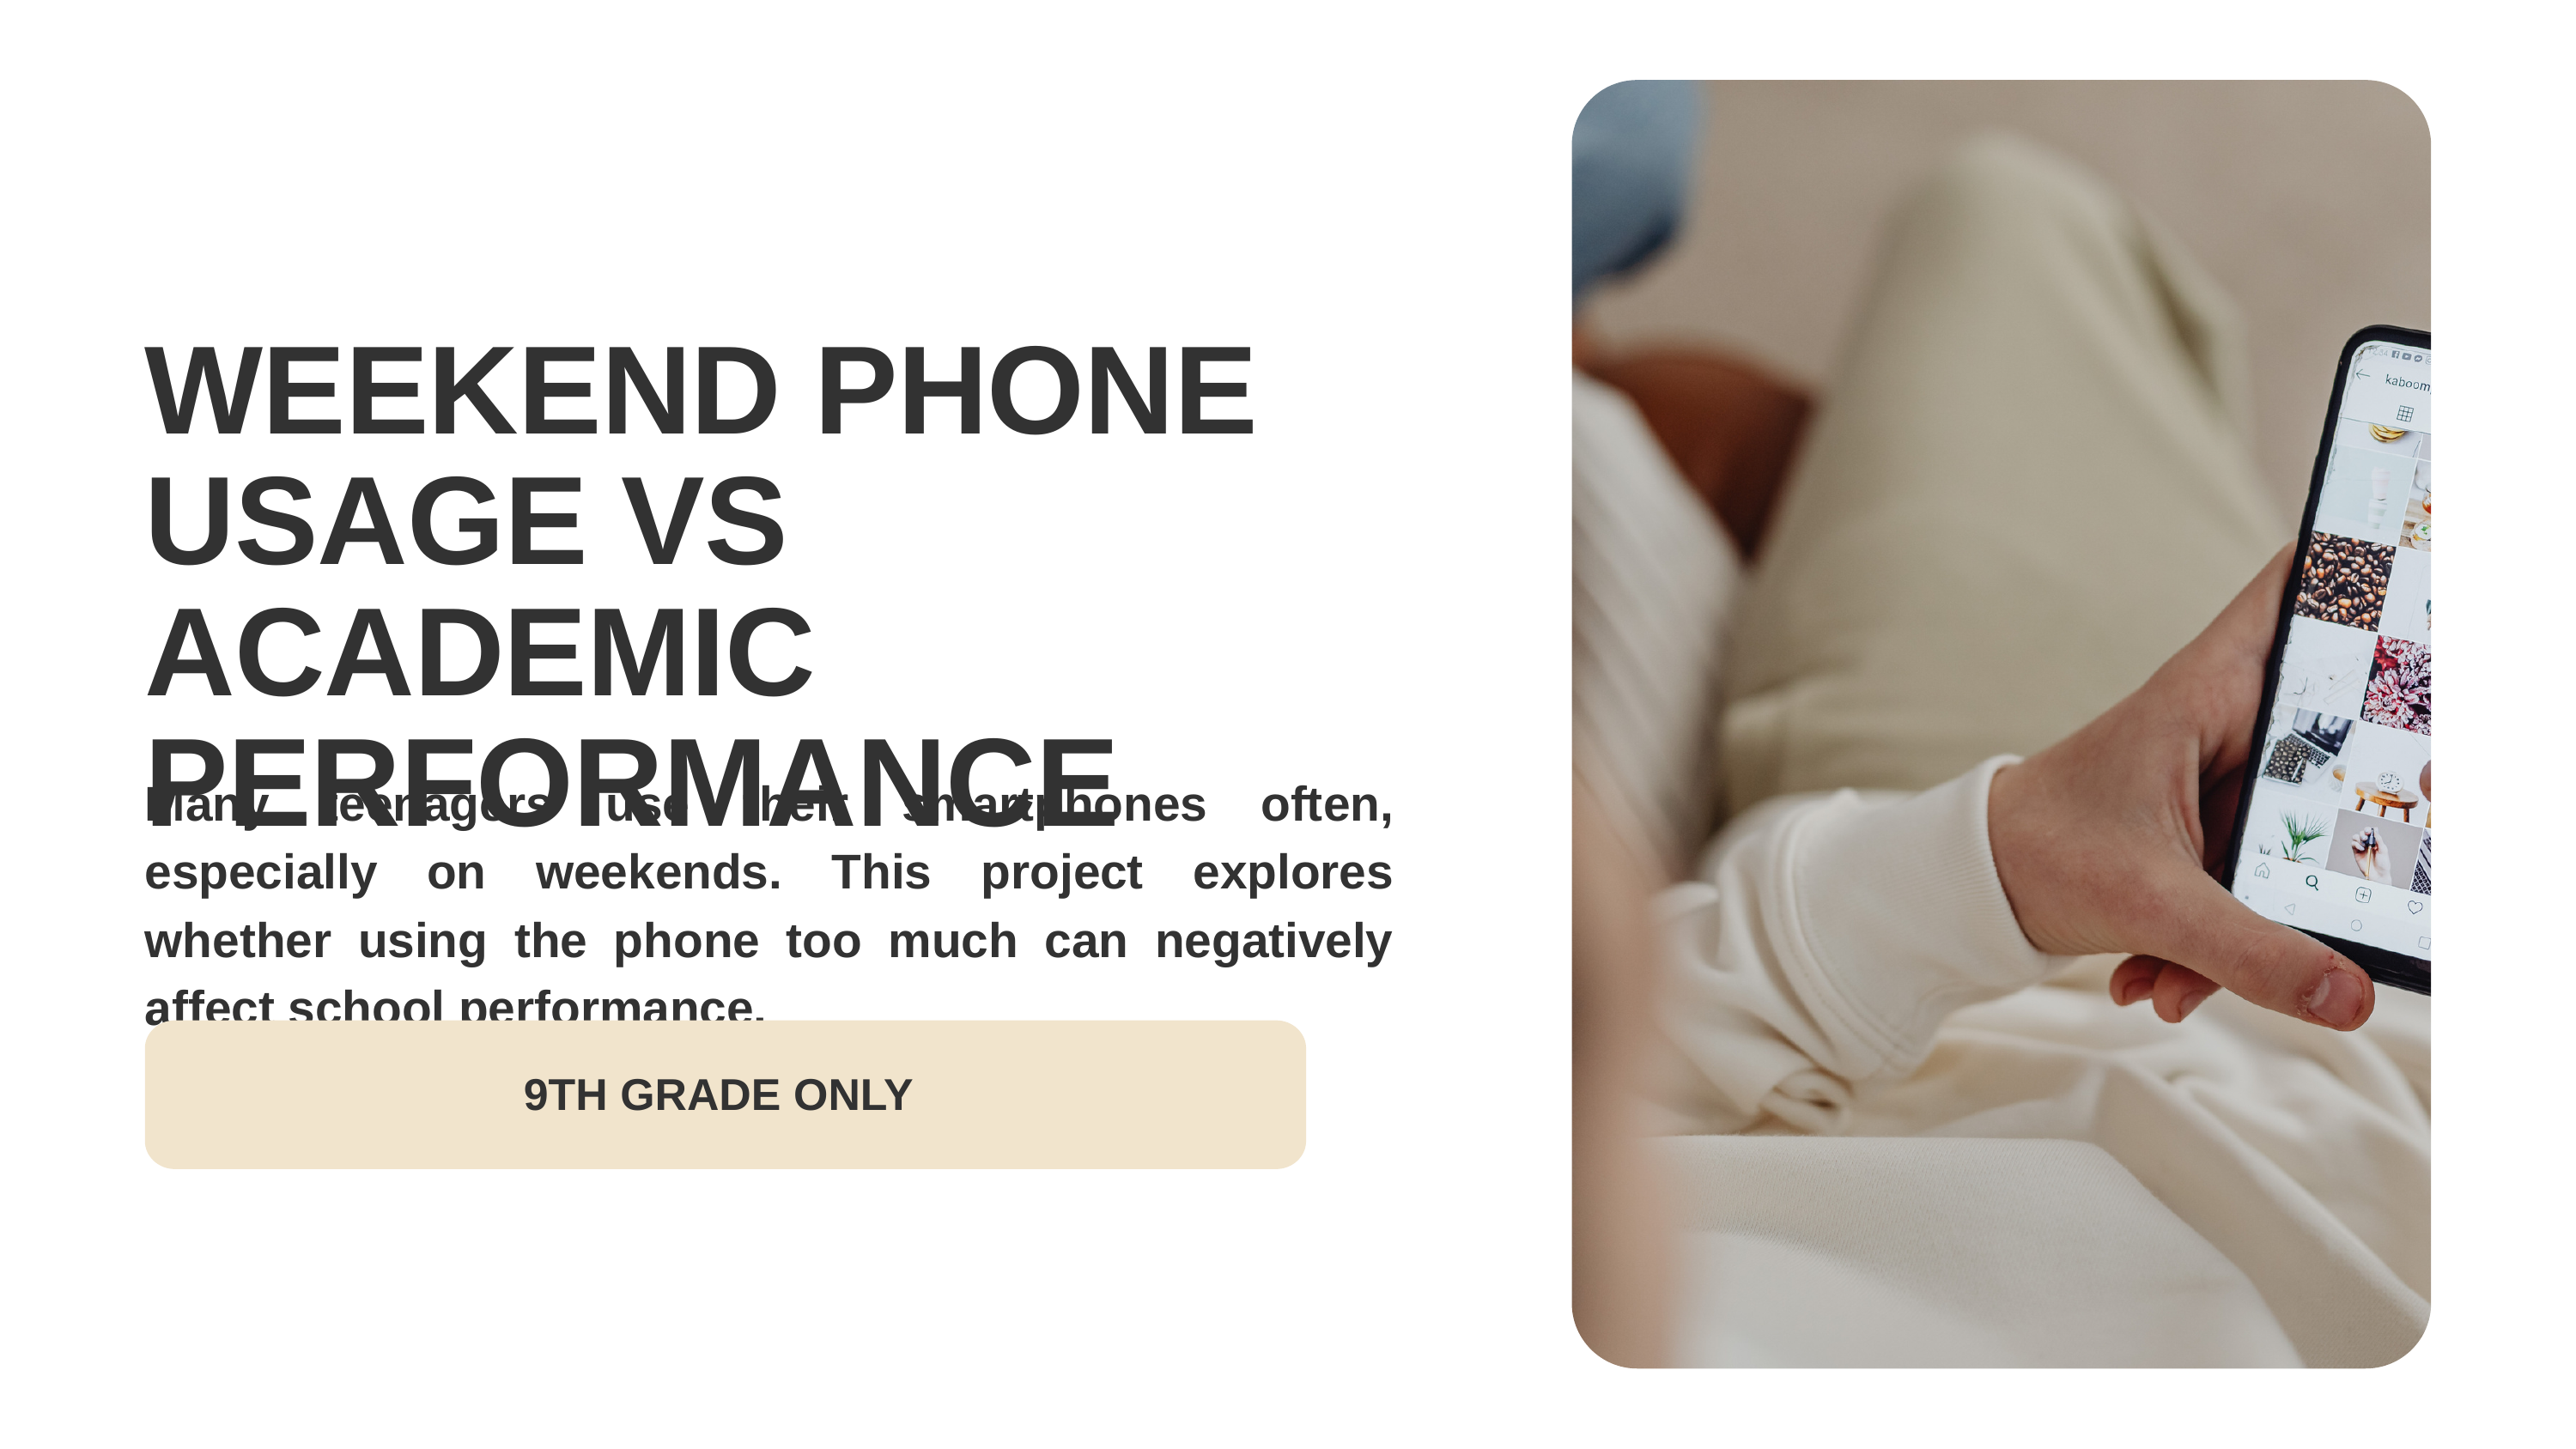

WEEKEND PHONE USAGE VS ACADEMIC PERFORMANCE
Many teenagers use their smartphones often, especially on weekends. This project explores whether using the phone too much can negatively affect school performance.

9TH GRADE ONLY